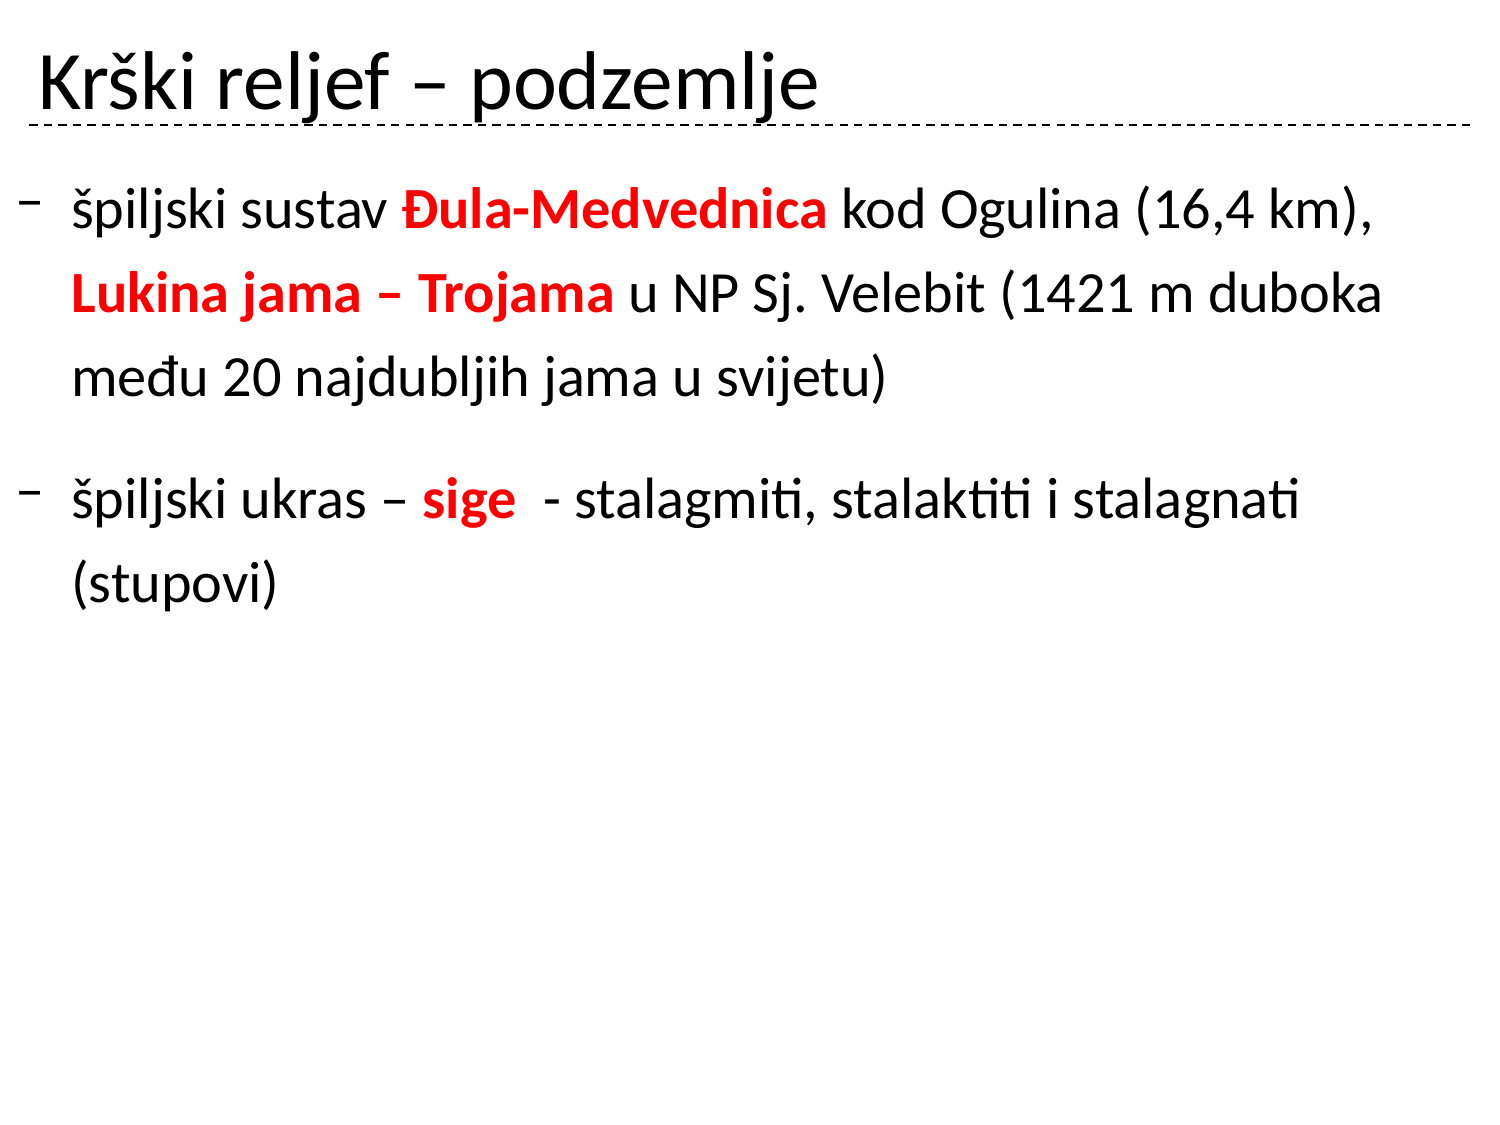

# Krški reljef – podzemlje
špiljski sustav Đula-Medvednica kod Ogulina (16,4 km), Lukina jama – Trojama u NP Sj. Velebit (1421 m duboka među 20 najdubljih jama u svijetu)
špiljski ukras – sige  - stalagmiti, stalaktiti i stalagnati (stupovi)